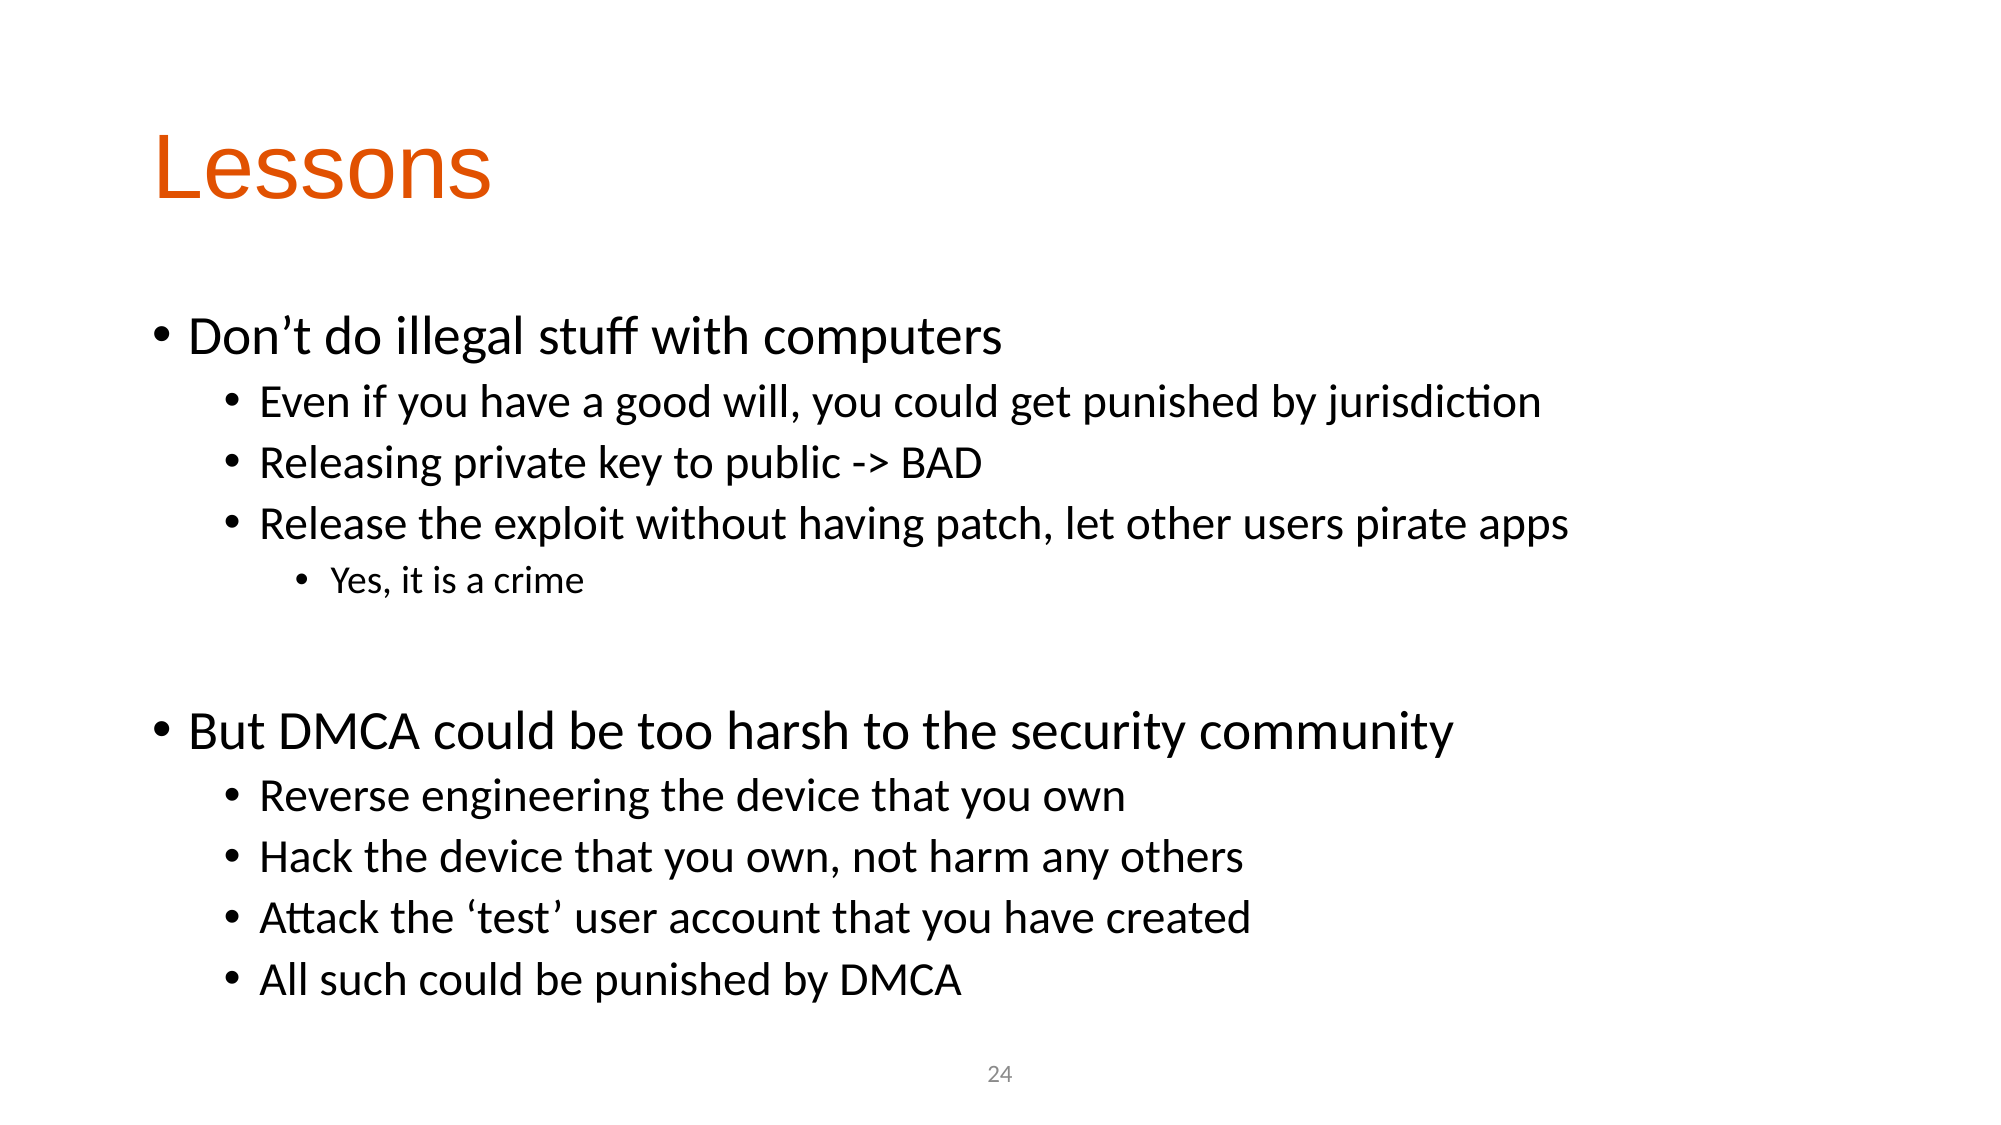

# Lessons
Don’t do illegal stuff with computers
Even if you have a good will, you could get punished by jurisdiction
Releasing private key to public -> BAD
Release the exploit without having patch, let other users pirate apps
Yes, it is a crime

But DMCA could be too harsh to the security community
Reverse engineering the device that you own
Hack the device that you own, not harm any others
Attack the ‘test’ user account that you have created
All such could be punished by DMCA
24